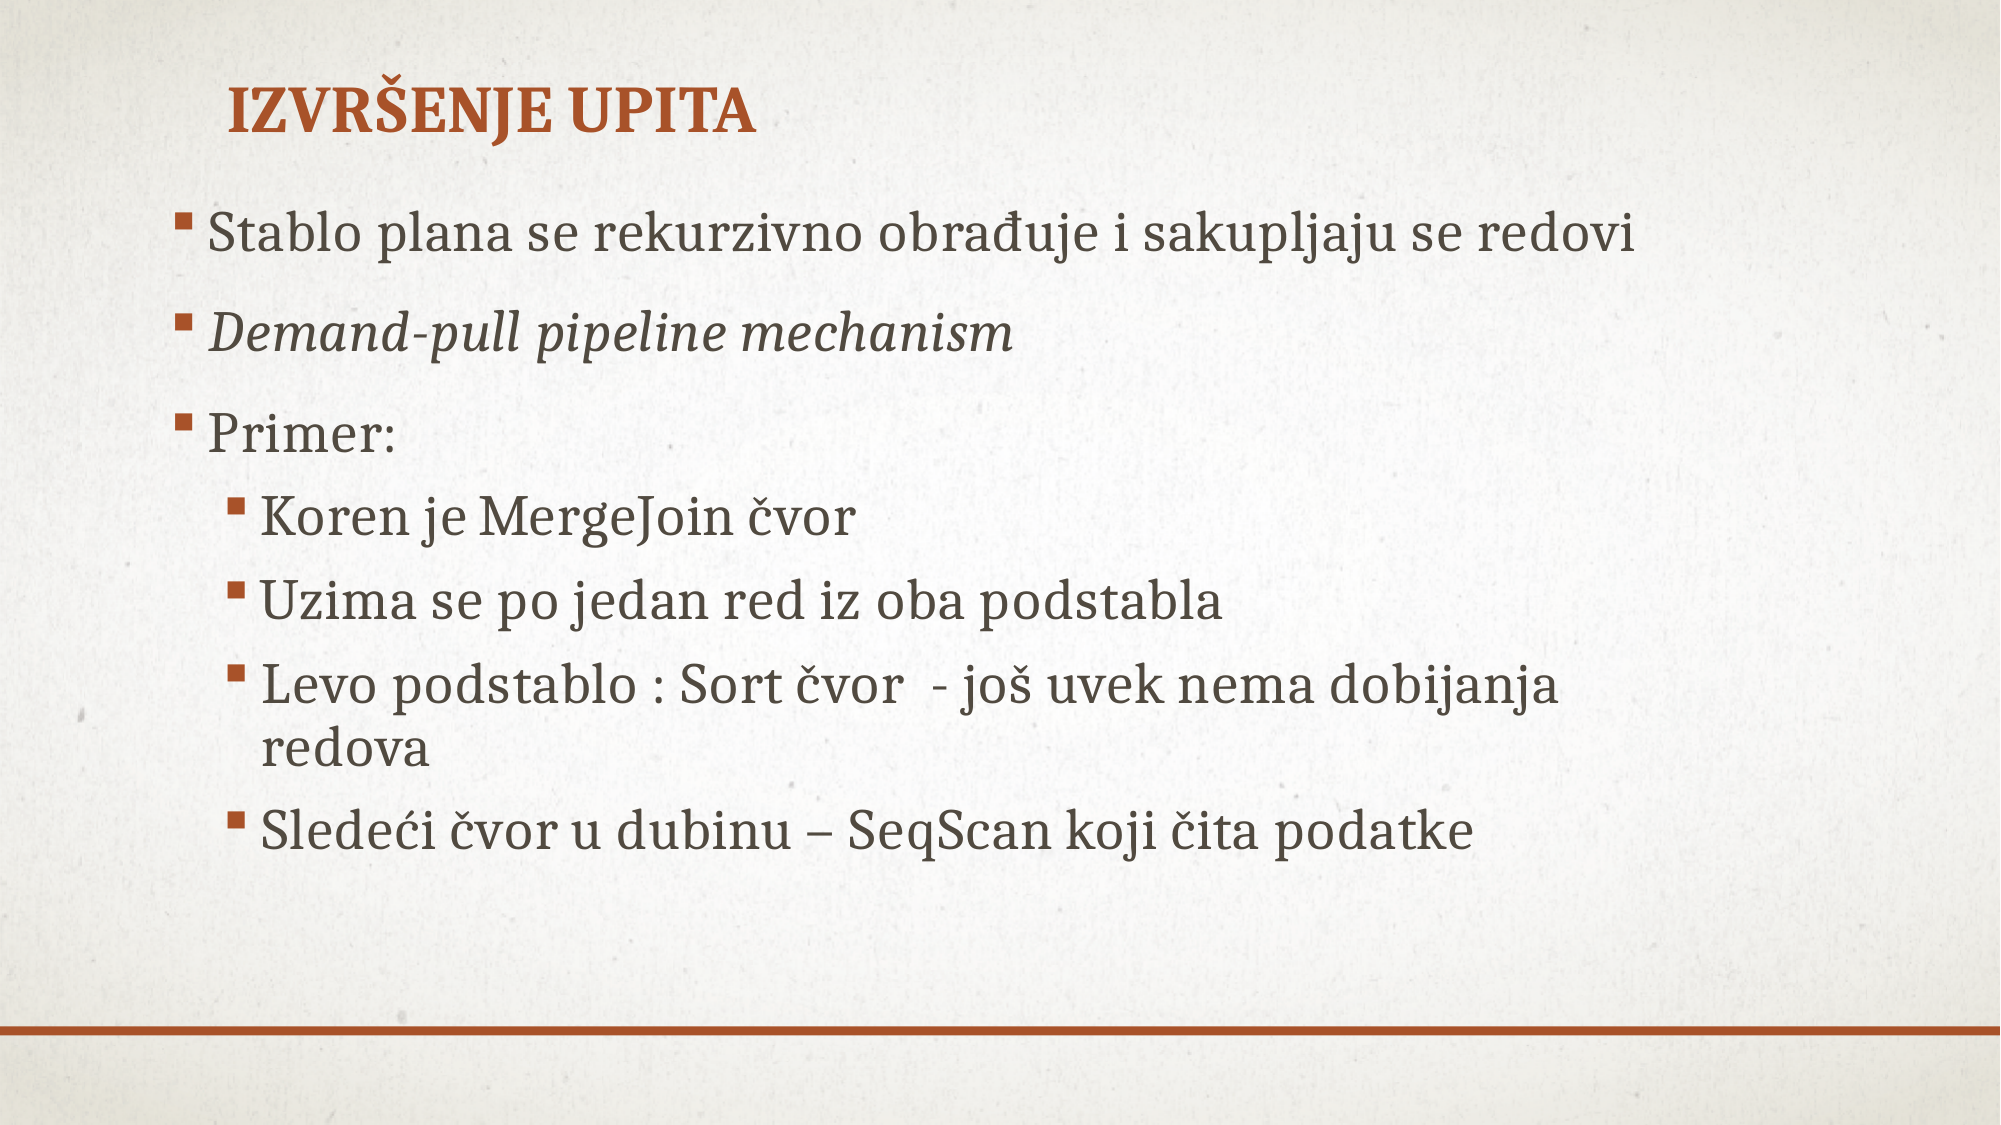

# izvršenjE upita
Stablo plana se rekurzivno obrađuje i sakupljaju se redovi
Demand-pull pipeline mechanism
Primer:
Koren je MergeJoin čvor
Uzima se po jedan red iz oba podstabla
Levo podstablo : Sort čvor  - još uvek nema dobijanja redova
Sledeći čvor u dubinu – SeqScan koji čita podatke